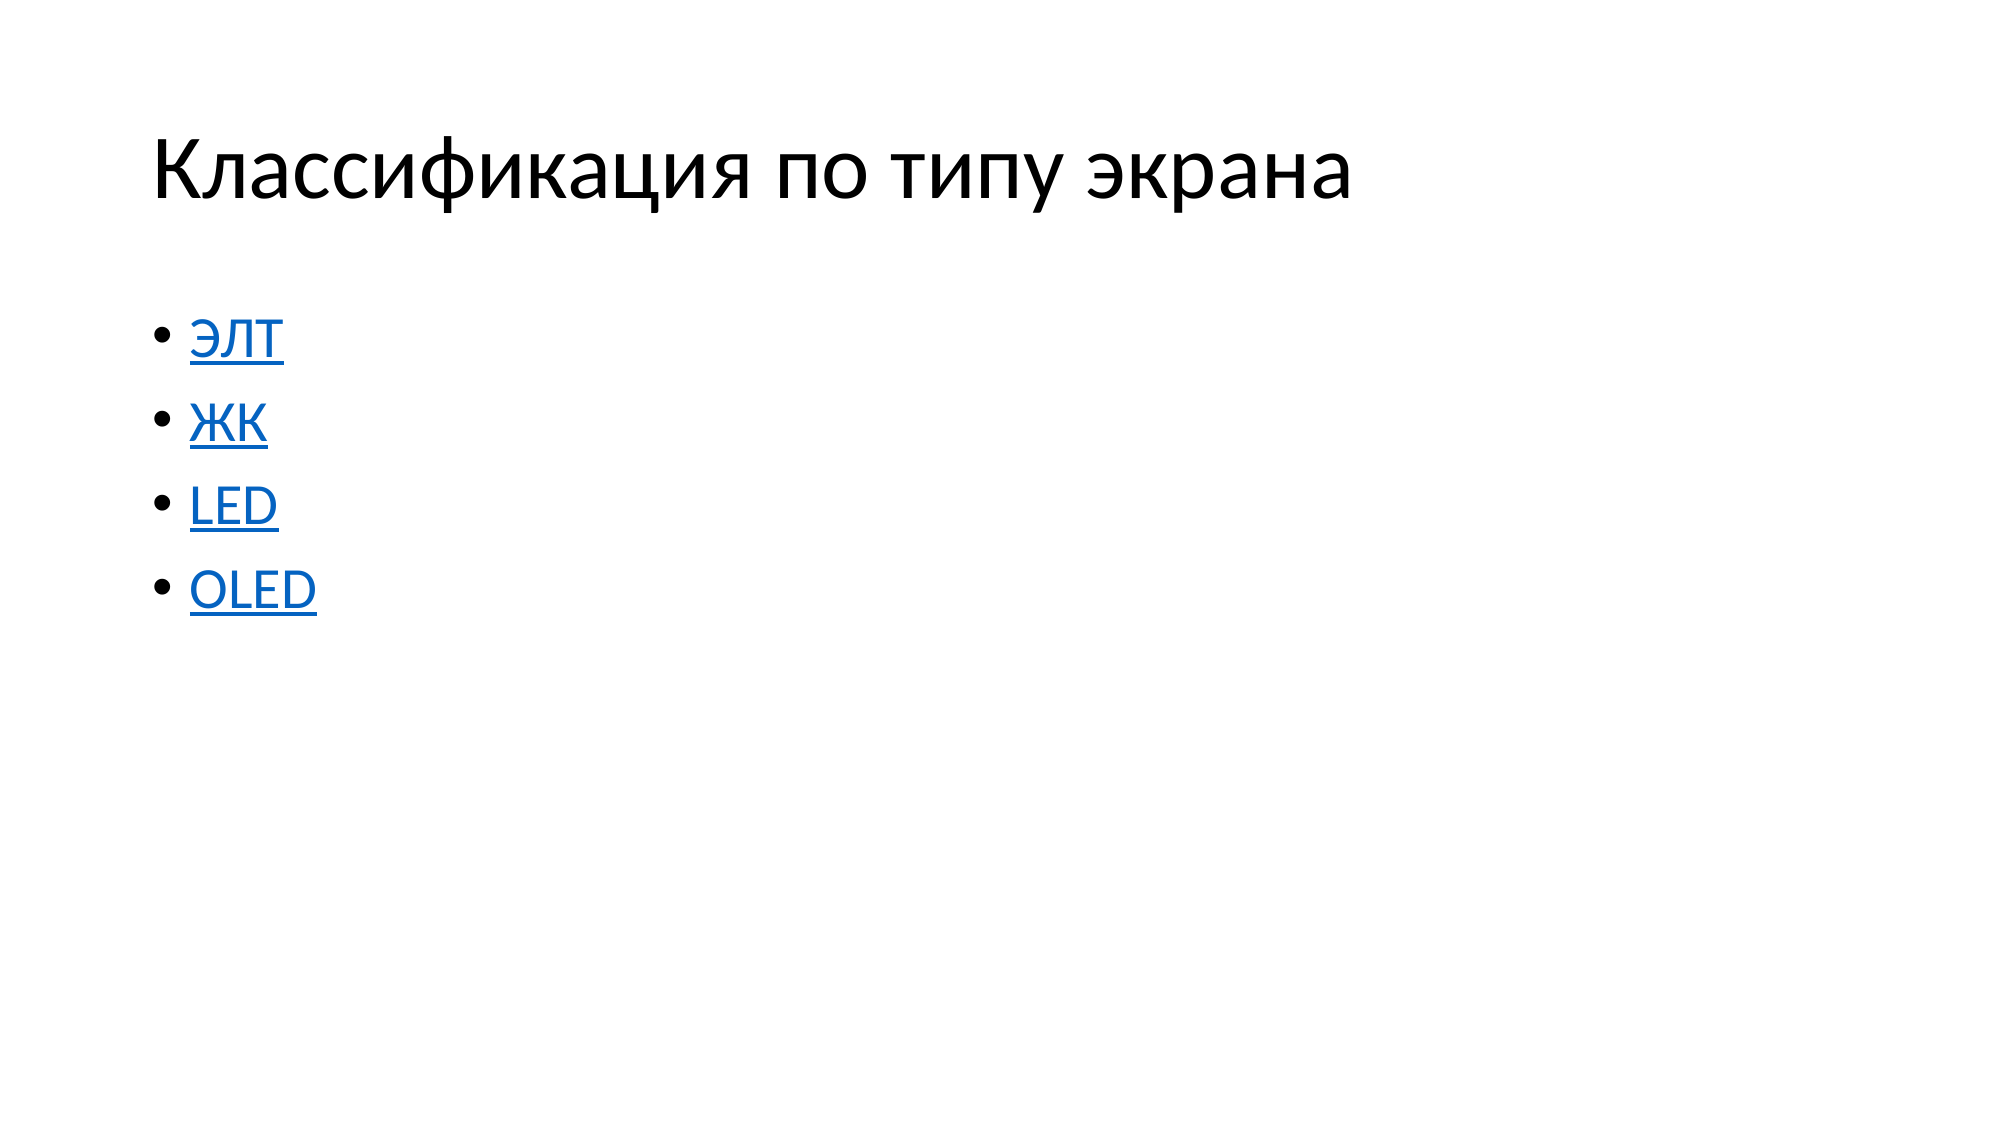

# Классификация по типу экрана
ЭЛТ
ЖК
LED
OLED